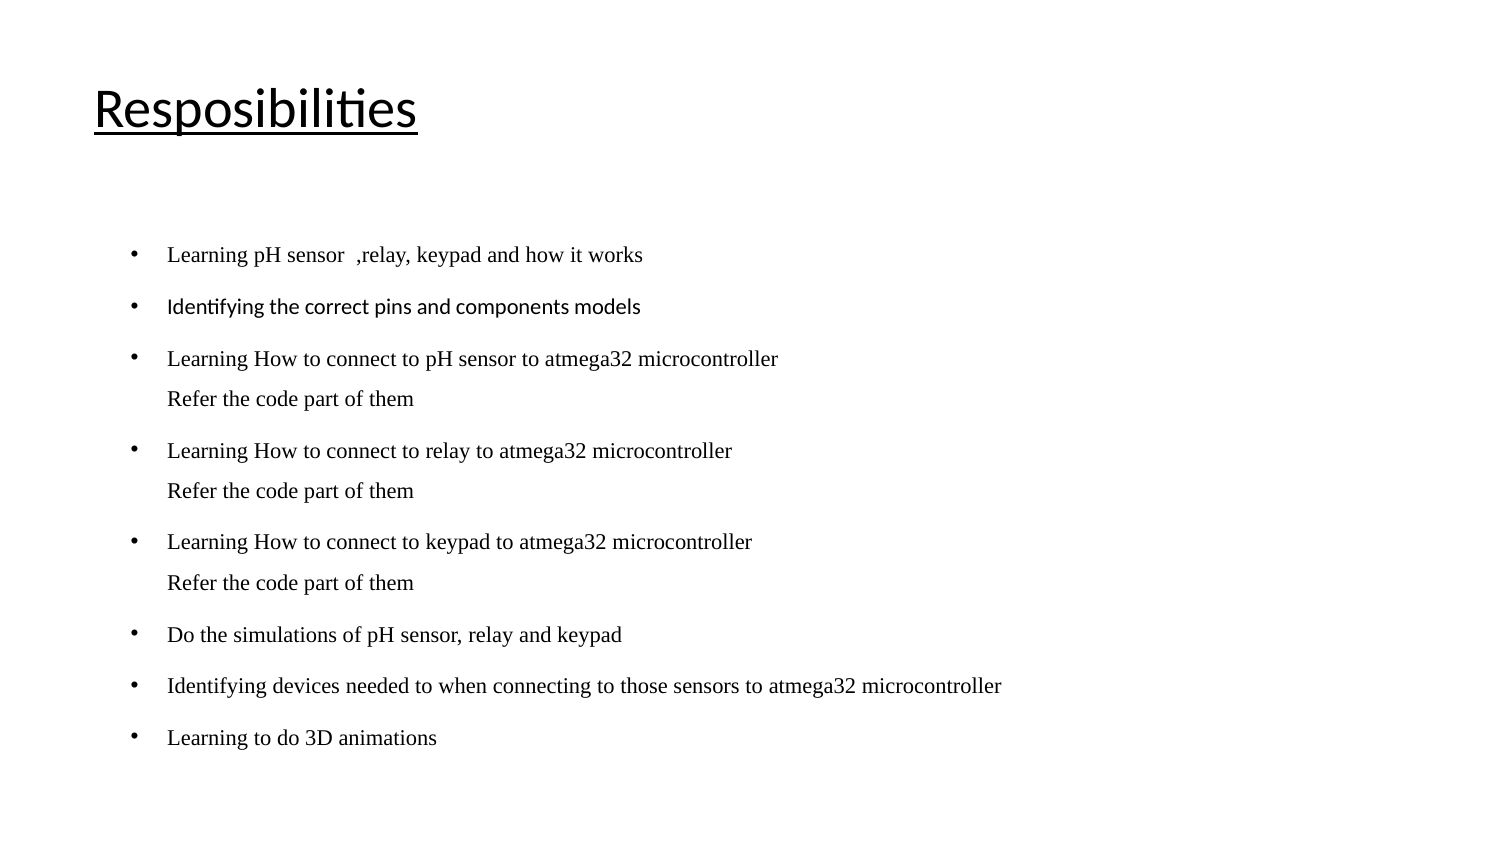

# Resposibilities
Learning pH sensor  ,relay, keypad and how it works
Identifying the correct pins and components models
Learning How to connect to pH sensor to atmega32 microcontroller
Refer the code part of them
Learning How to connect to relay to atmega32 microcontroller
Refer the code part of them
Learning How to connect to keypad to atmega32 microcontroller
Refer the code part of them
Do the simulations of pH sensor, relay and keypad
Identifying devices needed to when connecting to those sensors to atmega32 microcontroller
Learning to do 3D animations